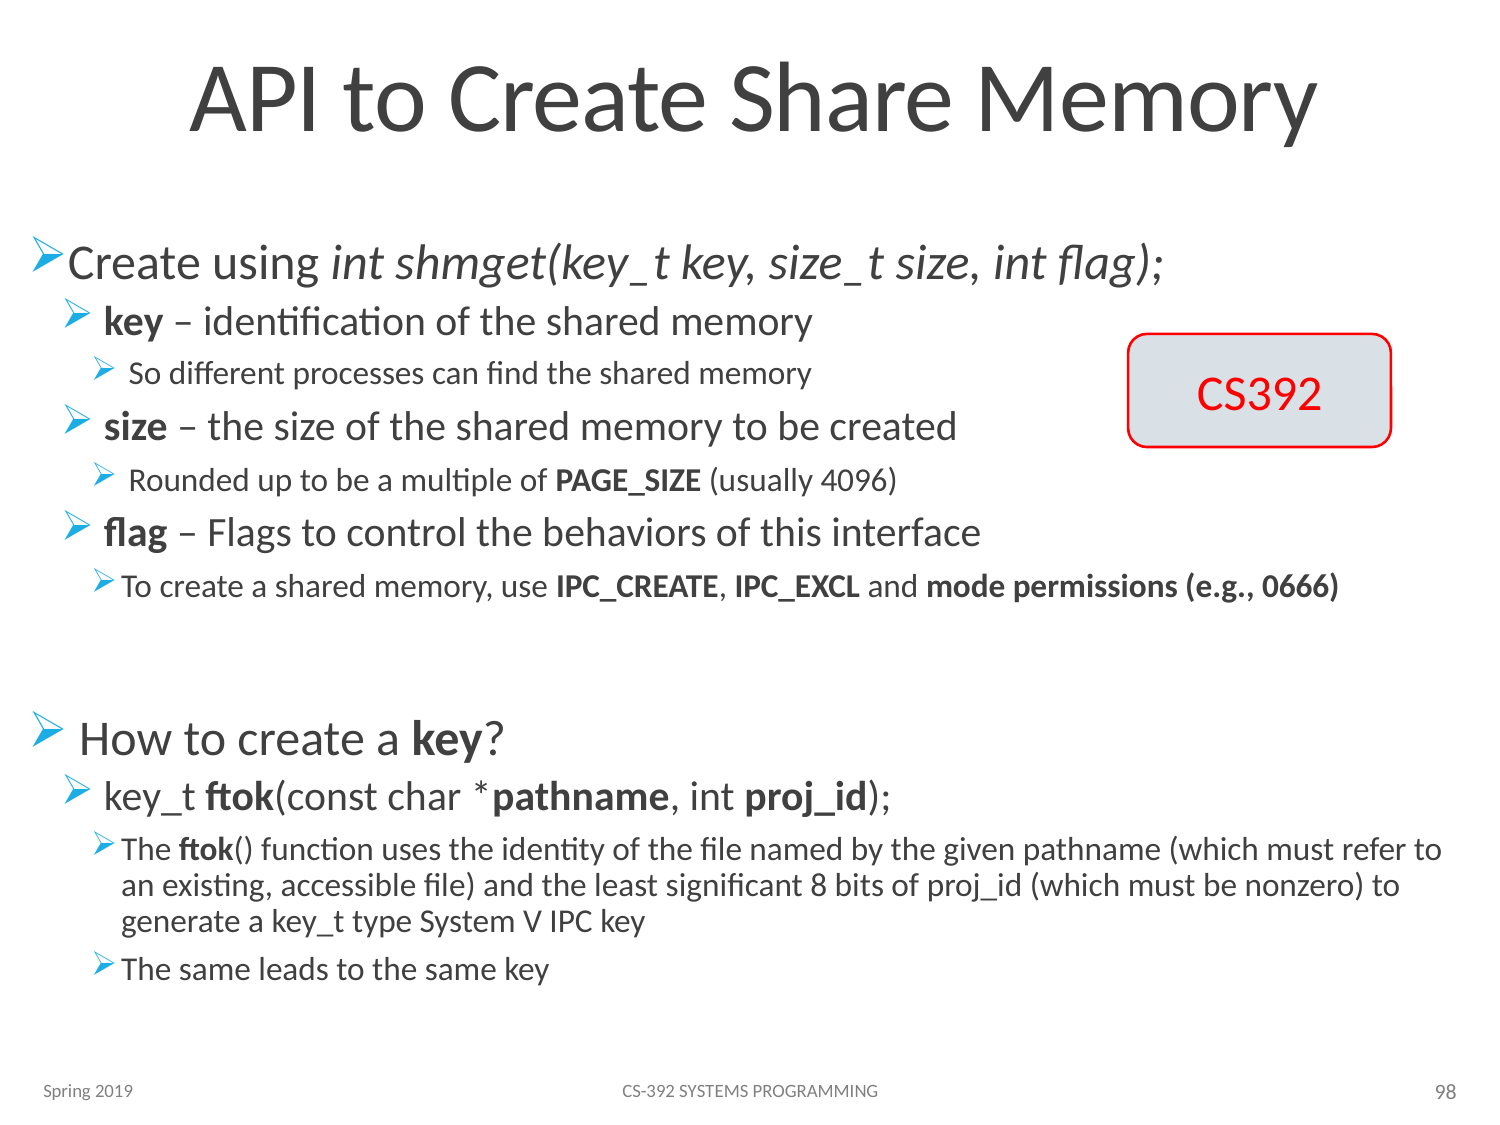

# API to Create Share Memory
Create using int shmget(key_t key, size_t size, int flag);
 key – identification of the shared memory
 So different processes can find the shared memory
 size – the size of the shared memory to be created
 Rounded up to be a multiple of PAGE_SIZE (usually 4096)
 flag – Flags to control the behaviors of this interface
To create a shared memory, use IPC_CREATE, IPC_EXCL and mode permissions (e.g., 0666)

 How to create a key?
 key_t ftok(const char *pathname, int proj_id);
The ftok() function uses the identity of the file named by the given pathname (which must refer to an existing, accessible file) and the least significant 8 bits of proj_id (which must be nonzero) to generate a key_t type System V IPC key
The same leads to the same key

CS392
Spring 2019
CS-392 Systems Programming
98